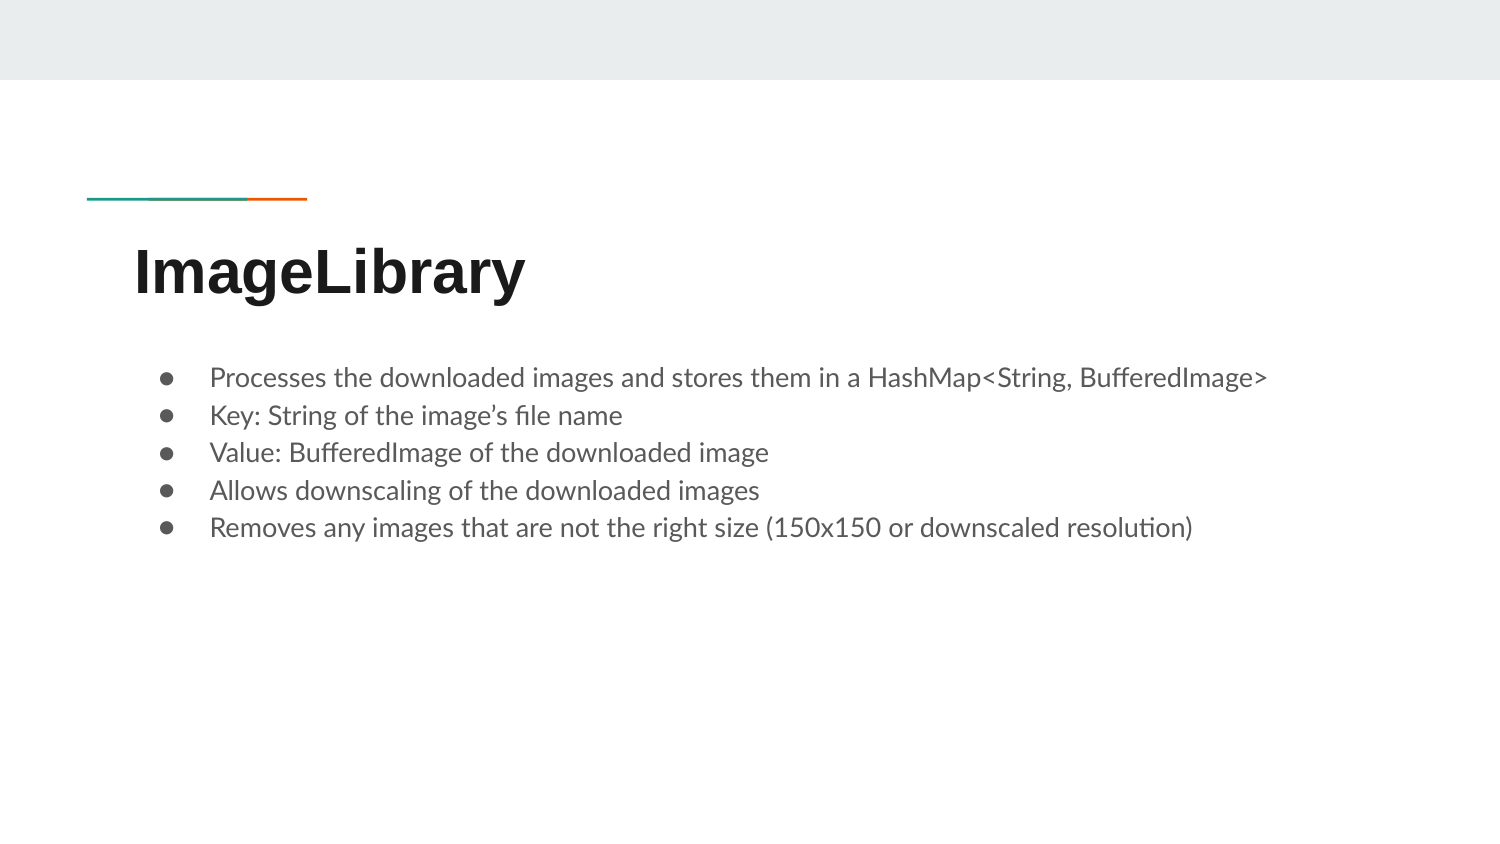

# ImageLibrary
Processes the downloaded images and stores them in a HashMap<String, BufferedImage>
Key: String of the image’s file name
Value: BufferedImage of the downloaded image
Allows downscaling of the downloaded images
Removes any images that are not the right size (150x150 or downscaled resolution)